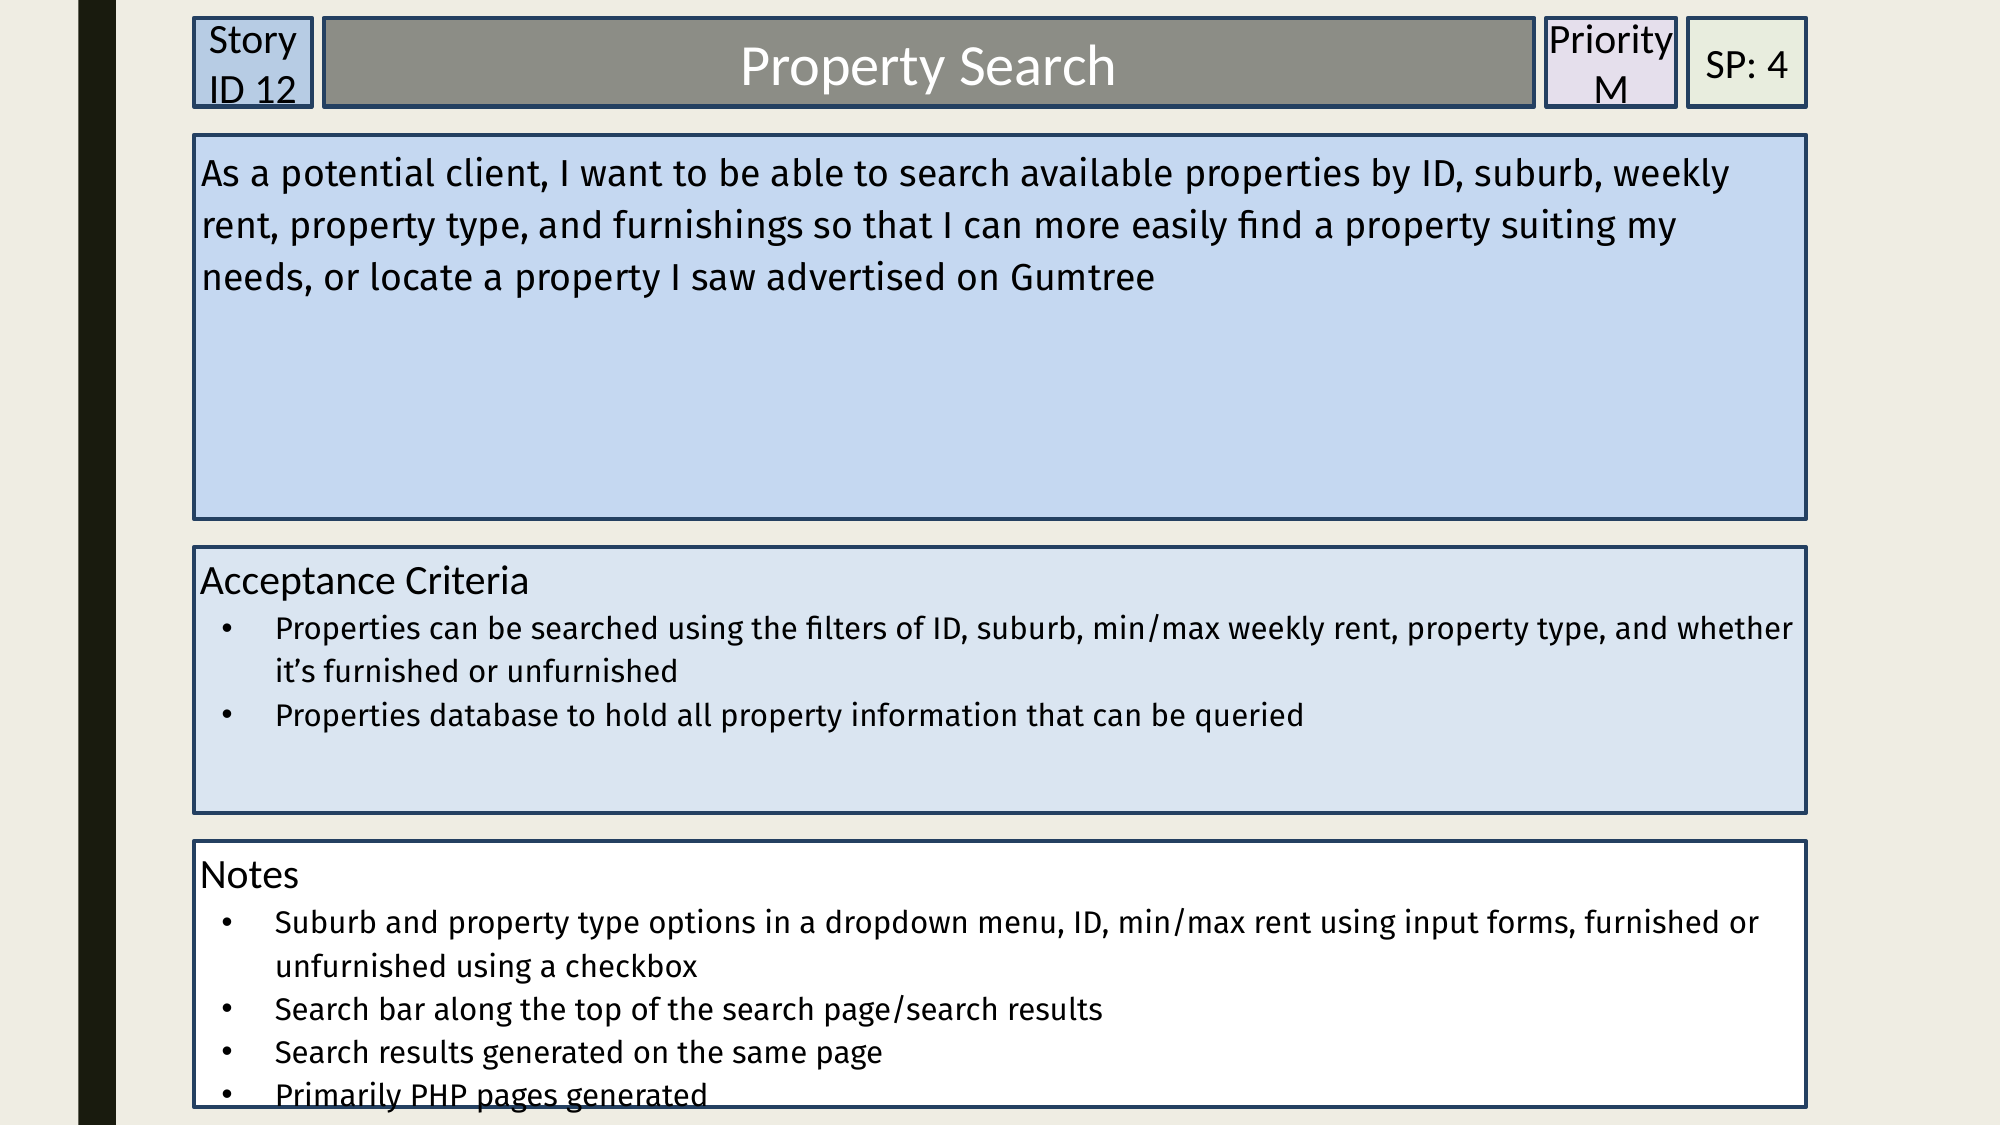

Priority
M

Story ID 12

Property Search

SP: 4

As a potential client, I want to be able to search available properties by ID, suburb, weekly rent, property type, and furnishings so that I can more easily find a property suiting my needs, or locate a property I saw advertised on Gumtree

Acceptance Criteria
Properties can be searched using the filters of ID, suburb, min/max weekly rent, property type, and whether it’s furnished or unfurnished
Properties database to hold all property information that can be queried

Notes
Suburb and property type options in a dropdown menu, ID, min/max rent using input forms, furnished or unfurnished using a checkbox
Search bar along the top of the search page/search results
Search results generated on the same page
Primarily PHP pages generated